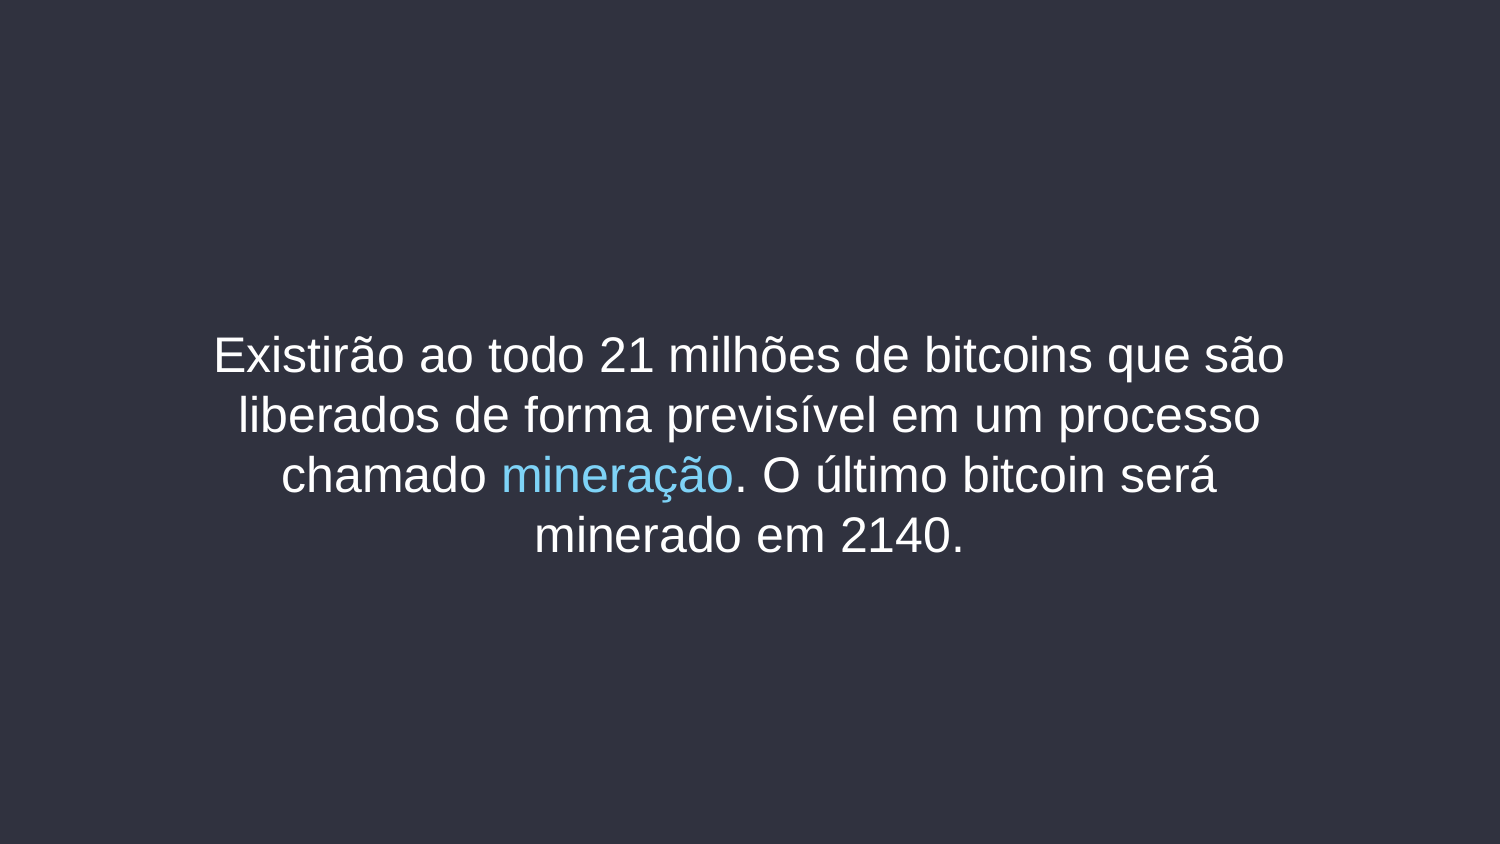

# Existirão ao todo 21 milhões de bitcoins que são liberados de forma previsível em um processo chamado mineração. O último bitcoin será minerado em 2140.